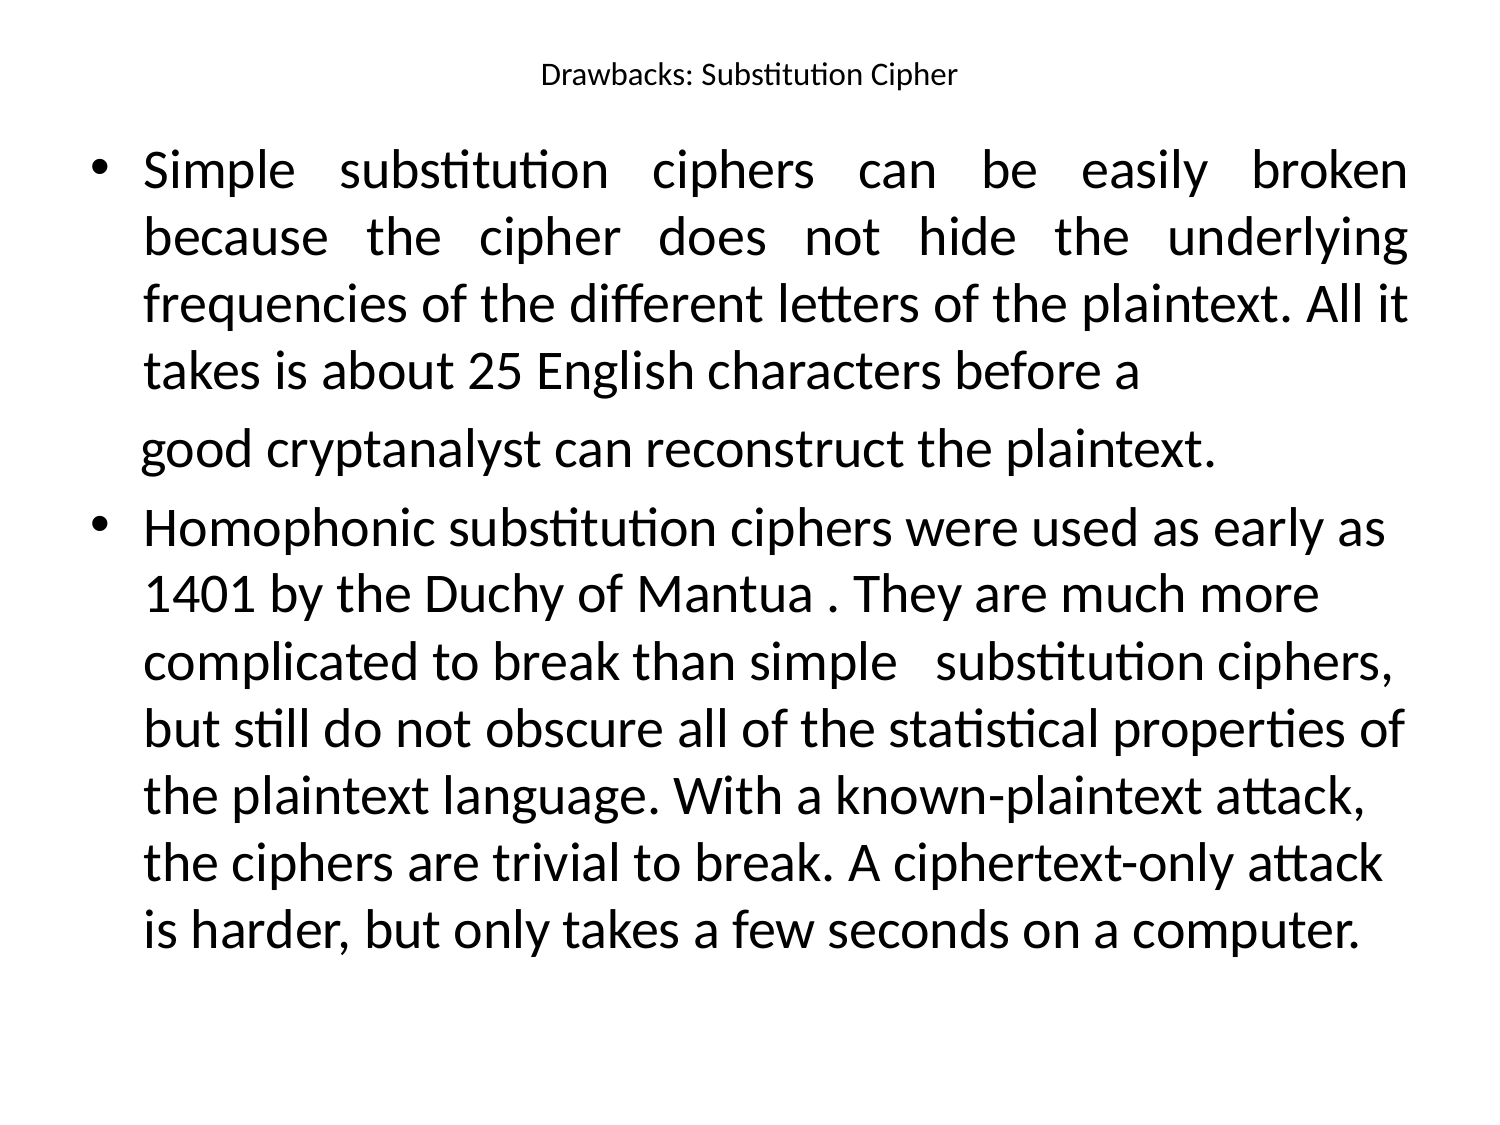

# Drawbacks: Substitution Cipher
Simple substitution ciphers can be easily broken because the cipher does not hide the underlying frequencies of the different letters of the plaintext. All it takes is about 25 English characters before a
    good cryptanalyst can reconstruct the plaintext.
Homophonic substitution ciphers were used as early as 1401 by the Duchy of Mantua . They are much more complicated to break than simple   substitution ciphers, but still do not obscure all of the statistical properties of the plaintext language. With a known-plaintext attack, the ciphers are trivial to break. A ciphertext-only attack is harder, but only takes a few seconds on a computer.